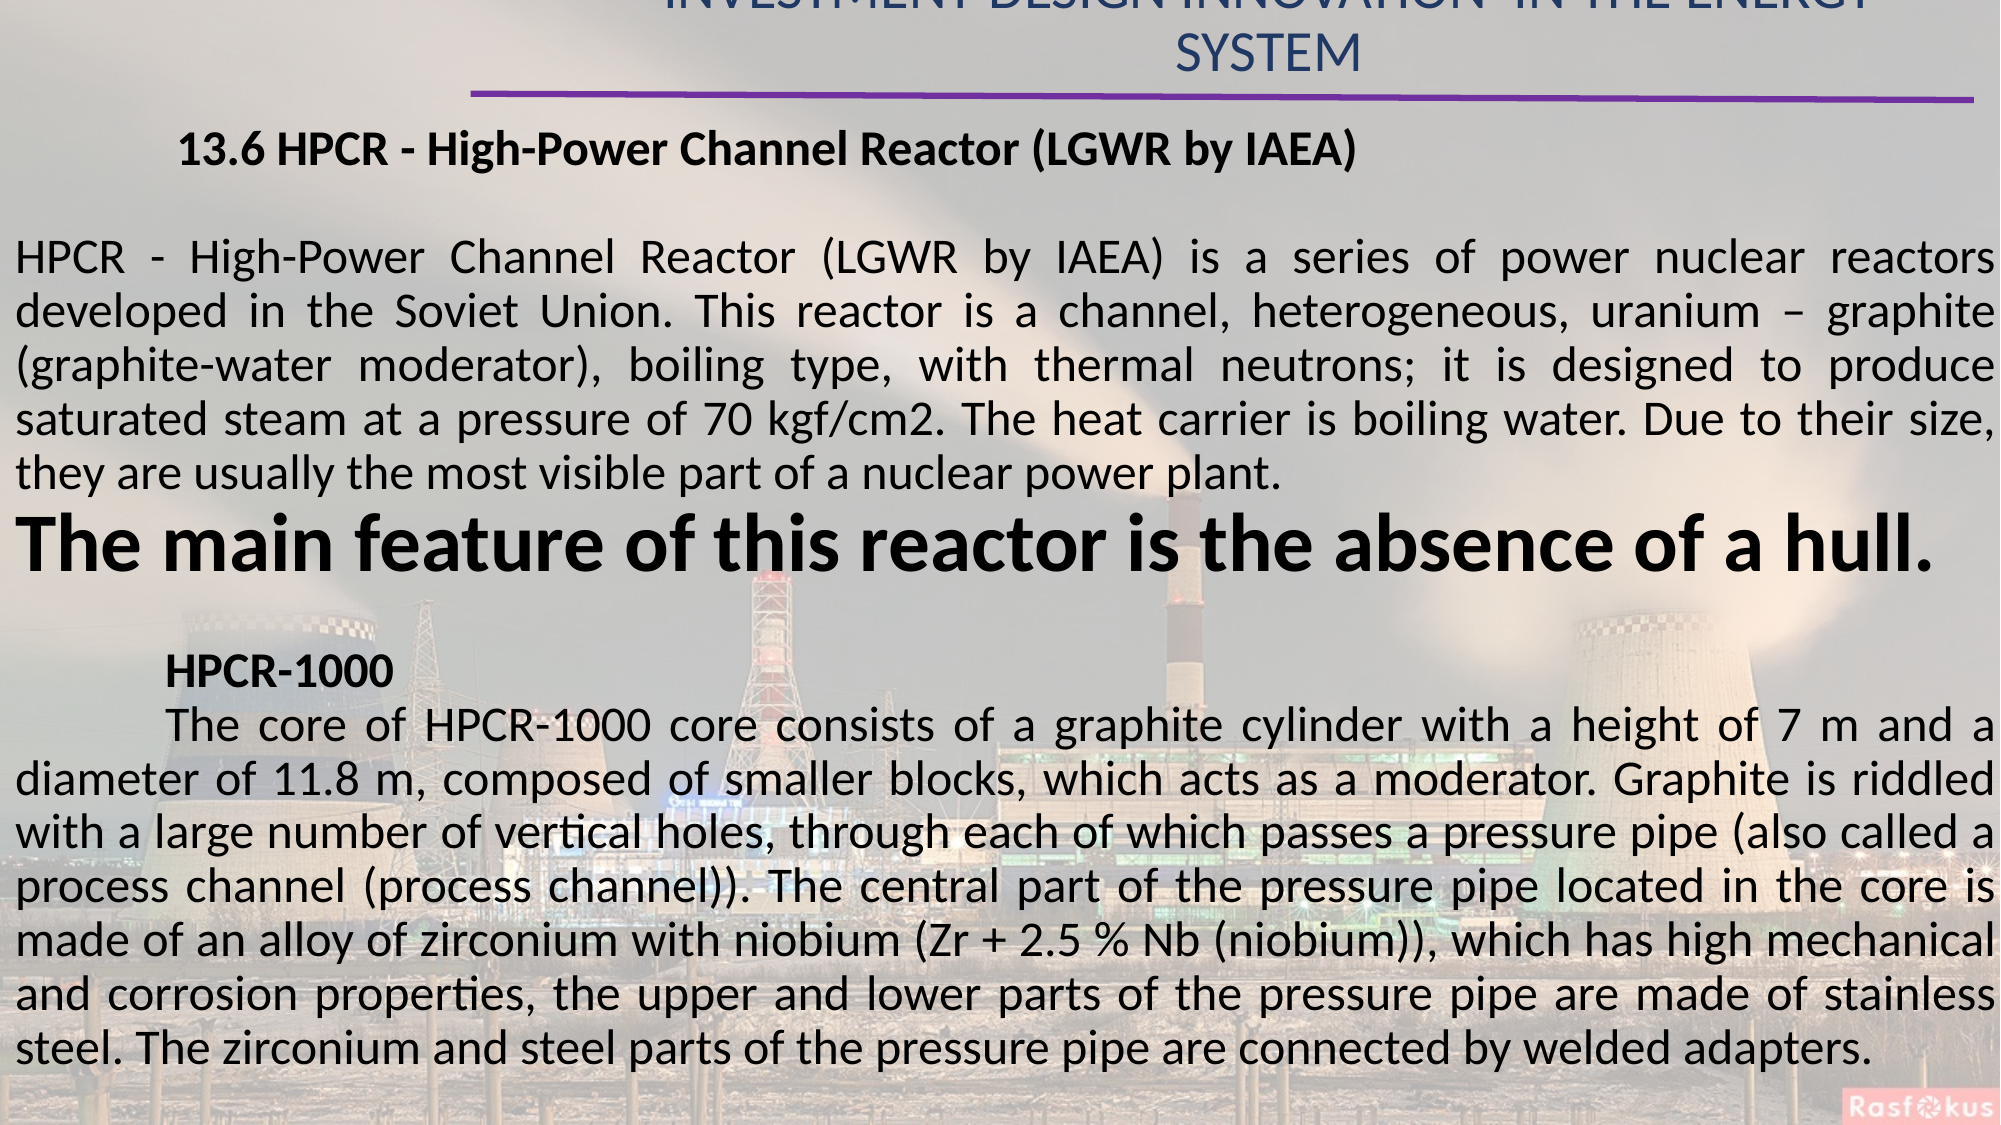

# INVESTMENT DESIGN INNOVATION  IN THE ENERGY SYSTEM
	 13.6 HPCR - High-Power Channel Reactor (LGWR by IAEA)

HPCR - High-Power Channel Reactor (LGWR by IAEA) is a series of power nuclear reactors developed in the Soviet Union. This reactor is a channel, heterogeneous, uranium – graphite (graphite-water moderator), boiling type, with thermal neutrons; it is designed to produce saturated steam at a pressure of 70 kgf/cm2. The heat carrier is boiling water. Due to their size, they are usually the most visible part of a nuclear power plant.
The main feature of this reactor is the absence of a hull.

	HPCR-1000
	The core of HPCR-1000 core consists of a graphite cylinder with a height of 7 m and a diameter of 11.8 m, composed of smaller blocks, which acts as a moderator. Graphite is riddled with a large number of vertical holes, through each of which passes a pressure pipe (also called a process channel (process channel)). The central part of the pressure pipe located in the core is made of an alloy of zirconium with niobium (Zr + 2.5 % Nb (niobium)), which has high mechanical and corrosion properties, the upper and lower parts of the pressure pipe are made of stainless steel. The zirconium and steel parts of the pressure pipe are connected by welded adapters.